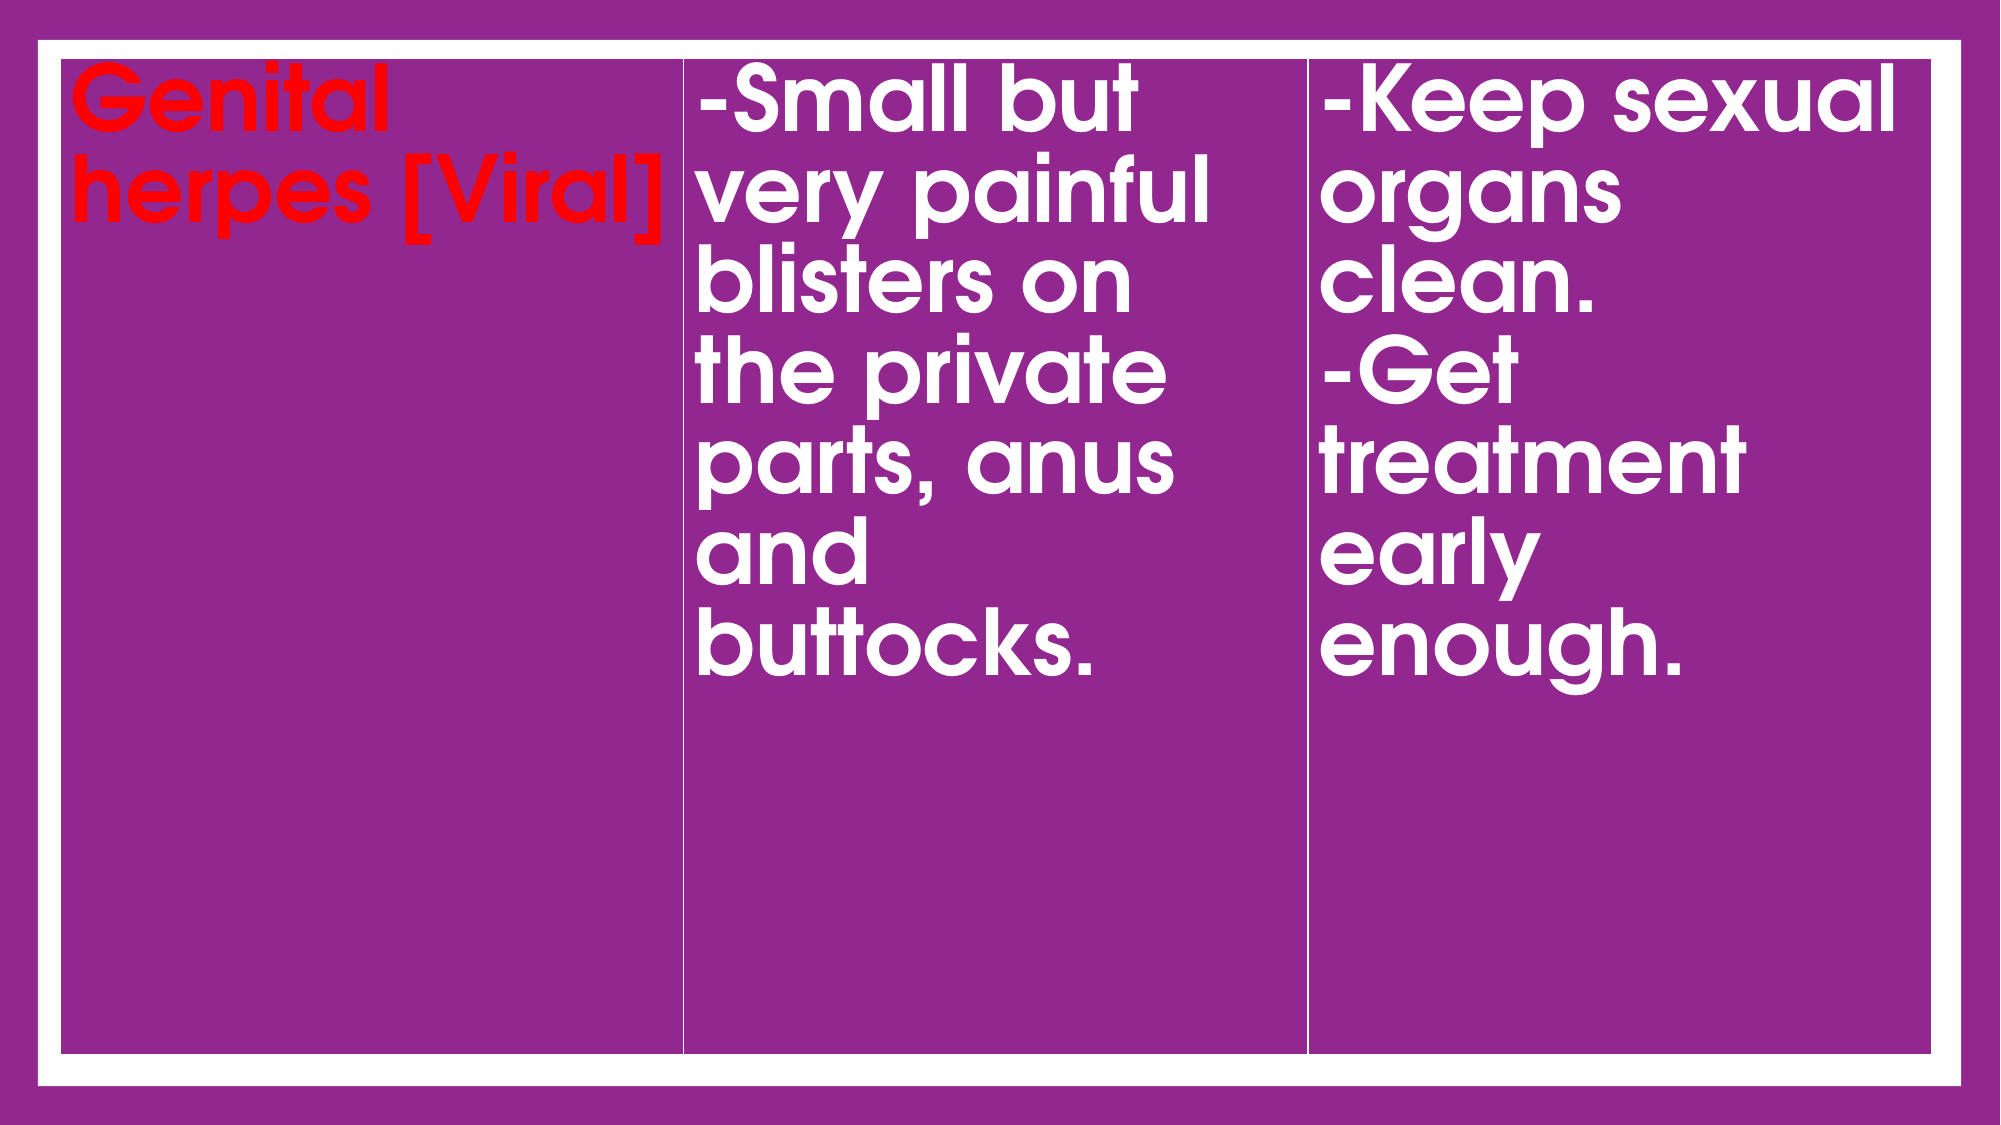

| Genital herpes [Viral] | -Small but very painful blisters on the private parts, anus and buttocks. | -Keep sexual organs clean. -Get treatment early enough. |
| --- | --- | --- |